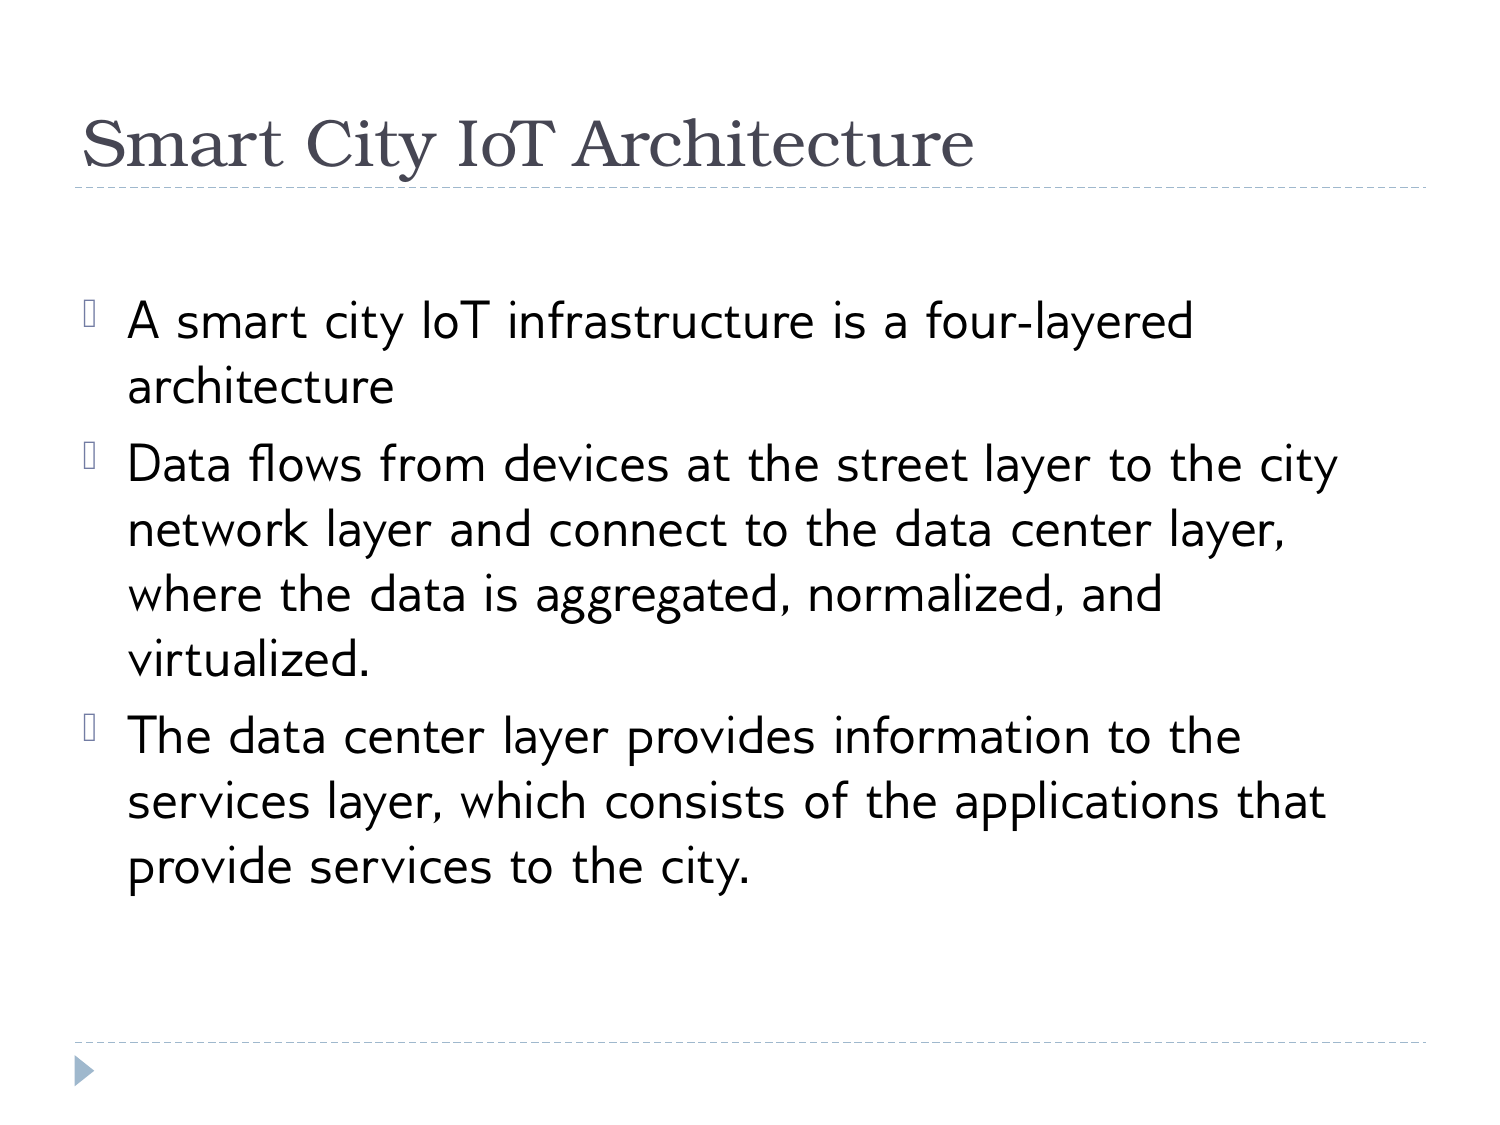

# Smart City IoT Architecture

A smart city IoT infrastructure is a four-layered architecture
Data flows from devices at the street layer to the city network layer and connect to the data center layer, where the data is aggregated, normalized, and virtualized.
The data center layer provides information to the services layer, which consists of the applications that provide services to the city.